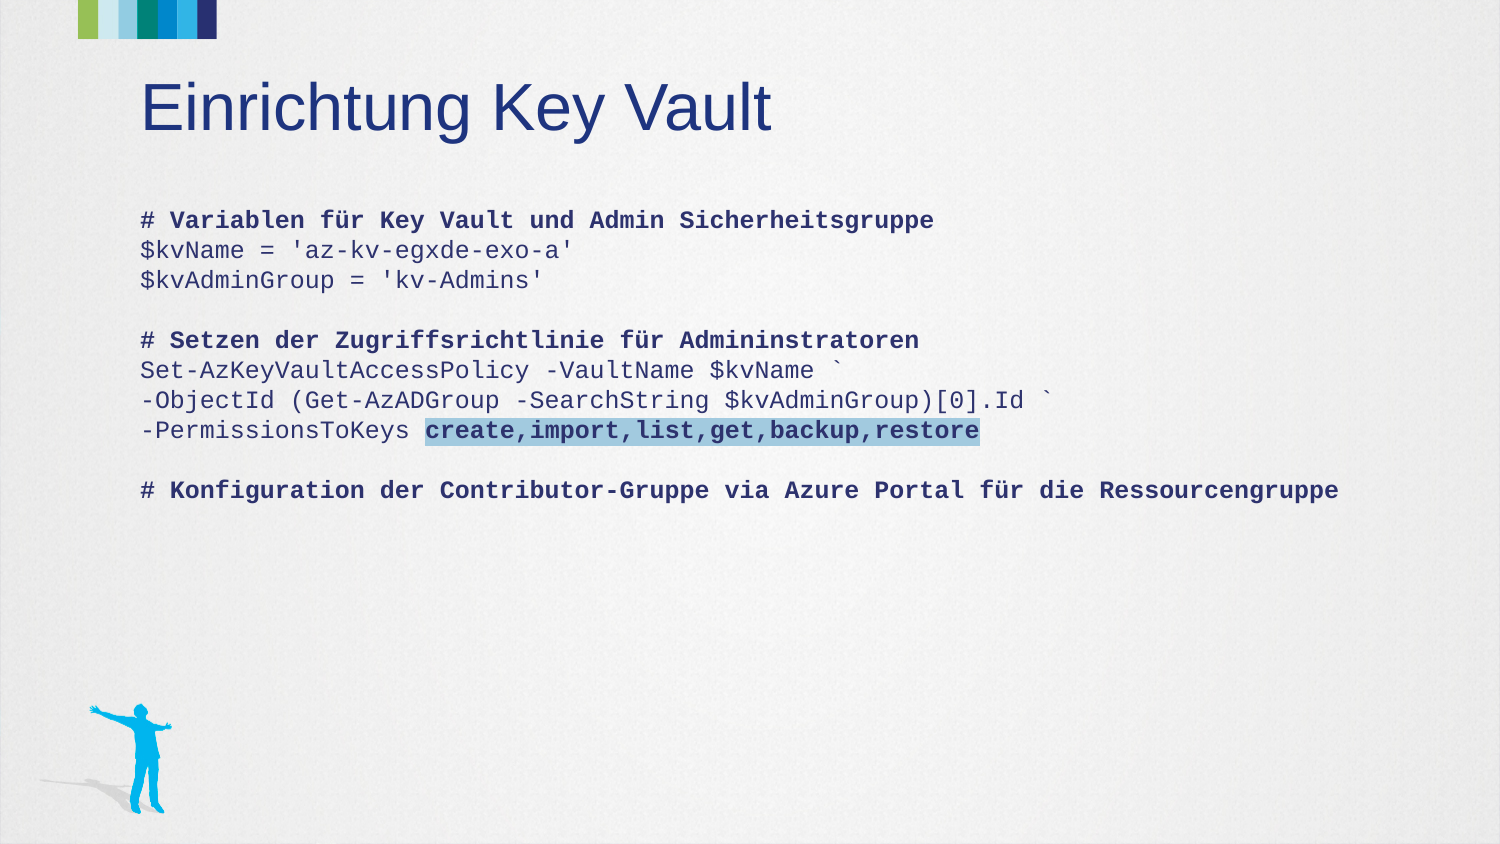

# Einrichtung Key Vault
# Variablen für Key Vault und Admin Sicherheitsgruppe
$kvName = 'az-kv-egxde-exo-a'
$kvAdminGroup = 'kv-Admins'

# Setzen der Zugriffsrichtlinie für Admininstratoren
Set-AzKeyVaultAccessPolicy -VaultName $kvName `
-ObjectId (Get-AzADGroup -SearchString $kvAdminGroup)[0].Id `
-PermissionsToKeys create,import,list,get,backup,restore

# Konfiguration der Contributor-Gruppe via Azure Portal für die Ressourcengruppe